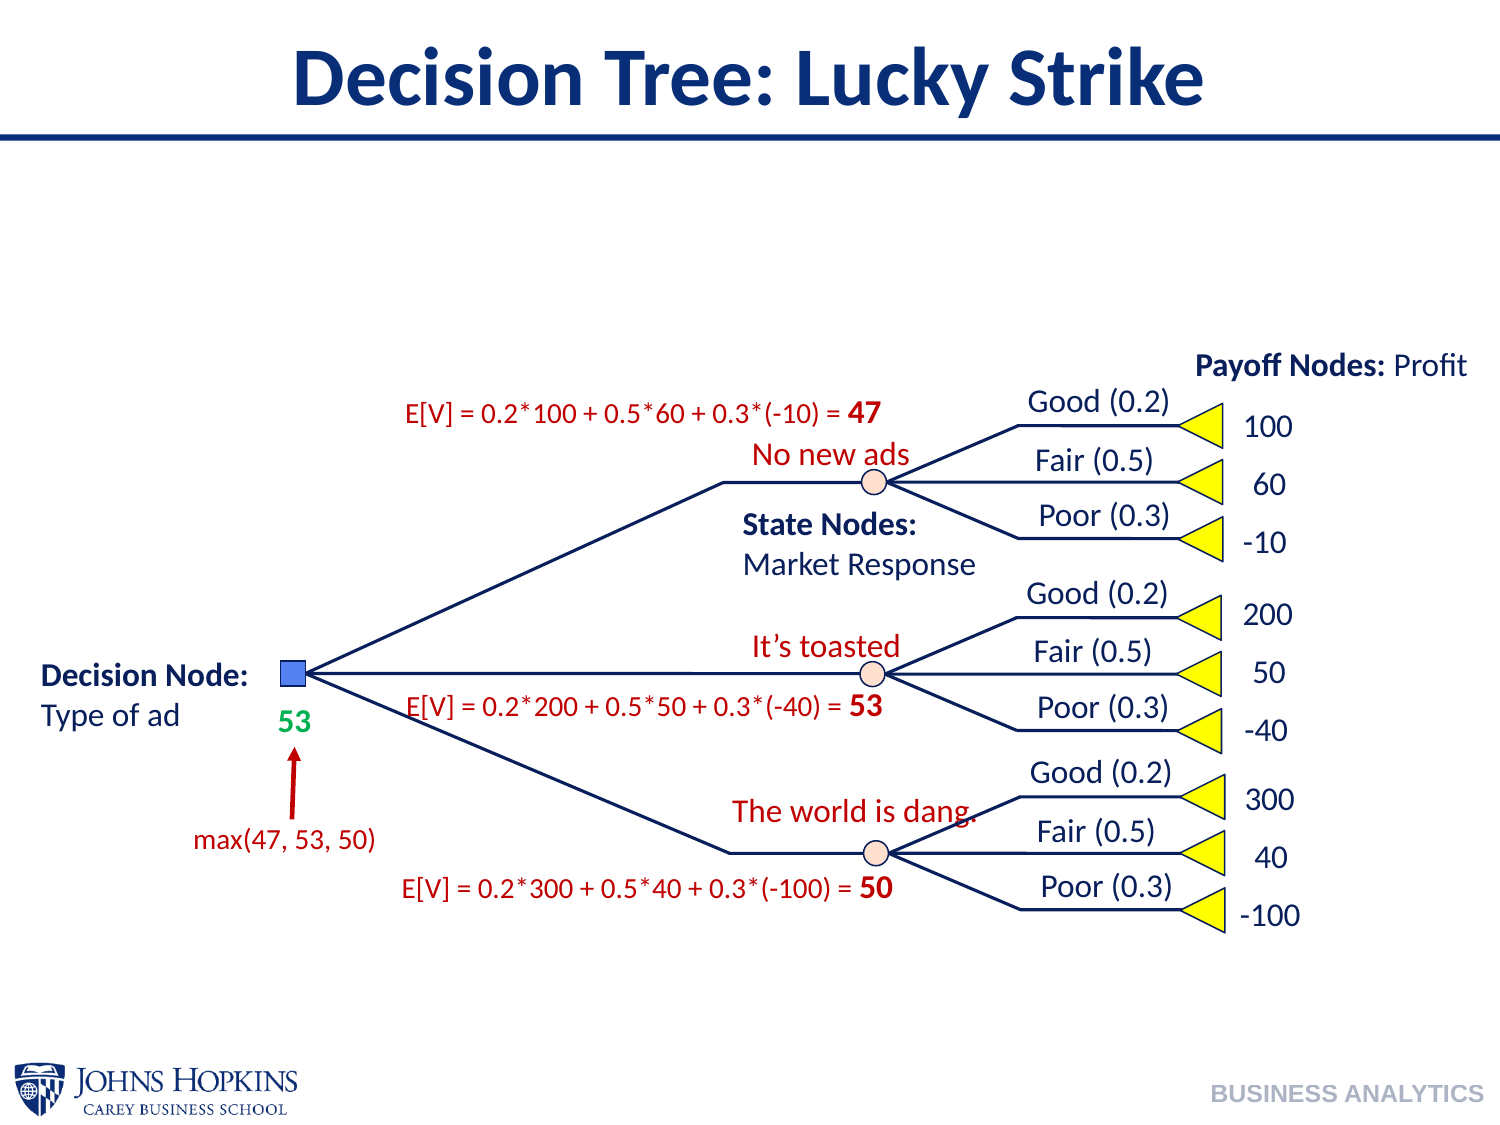

# Decision Tree: Lucky Strike
Payoff Nodes: Profit
Good (0.2)

Fair (0.5)

Poor (0.3)

E[V] = 0.2*100 + 0.5*60 + 0.3*(-10) = 47
100
No new ads
60

State Nodes:
Market Response
-10
Good (0.2)

Fair (0.5)

Poor (0.3)

200
It’s toasted
50
Decision Node:
Type of ad

E[V] = 0.2*200 + 0.5*50 + 0.3*(-40) = 53
53
-40
Good (0.2)

Fair (0.5)

Poor (0.3)

300
The world is dang.
max(47, 53, 50)
40
E[V] = 0.2*300 + 0.5*40 + 0.3*(-100) = 50
-100